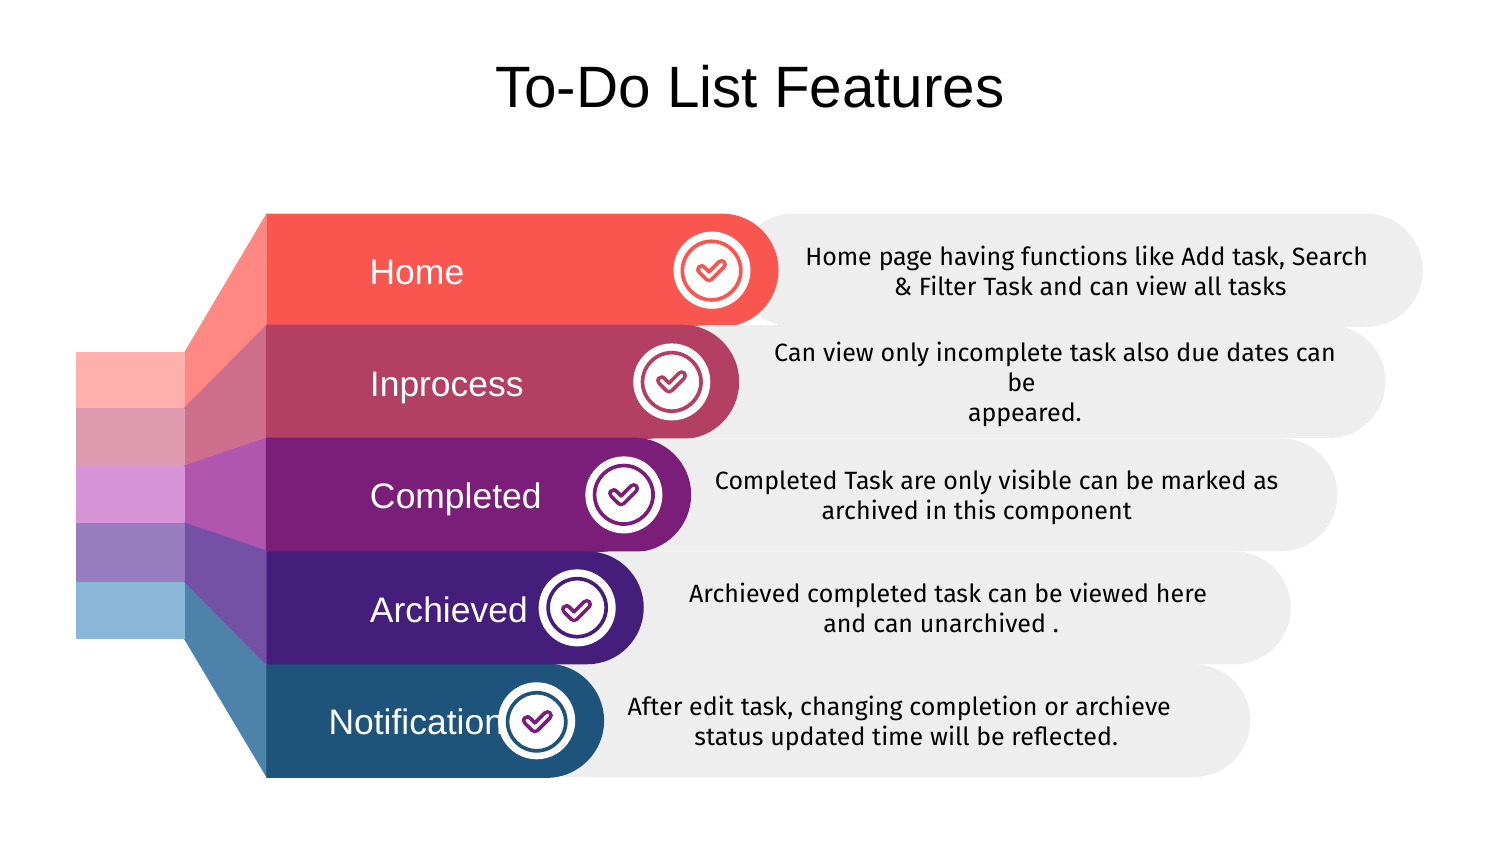

# To-Do List Features

Home page having functions like Add task, Search
 & Filter Task and can view all tasks

Home

         Can view only incomplete task also due dates can be
appeared.

Inprocess

      Completed Task are only visible can be marked as archived in this component

Completed

             Archieved completed task can be viewed here
                                 and can unarchived .

Archieved

     After edit task, changing completion or archieve
     status updated time will be reflected.

Notification